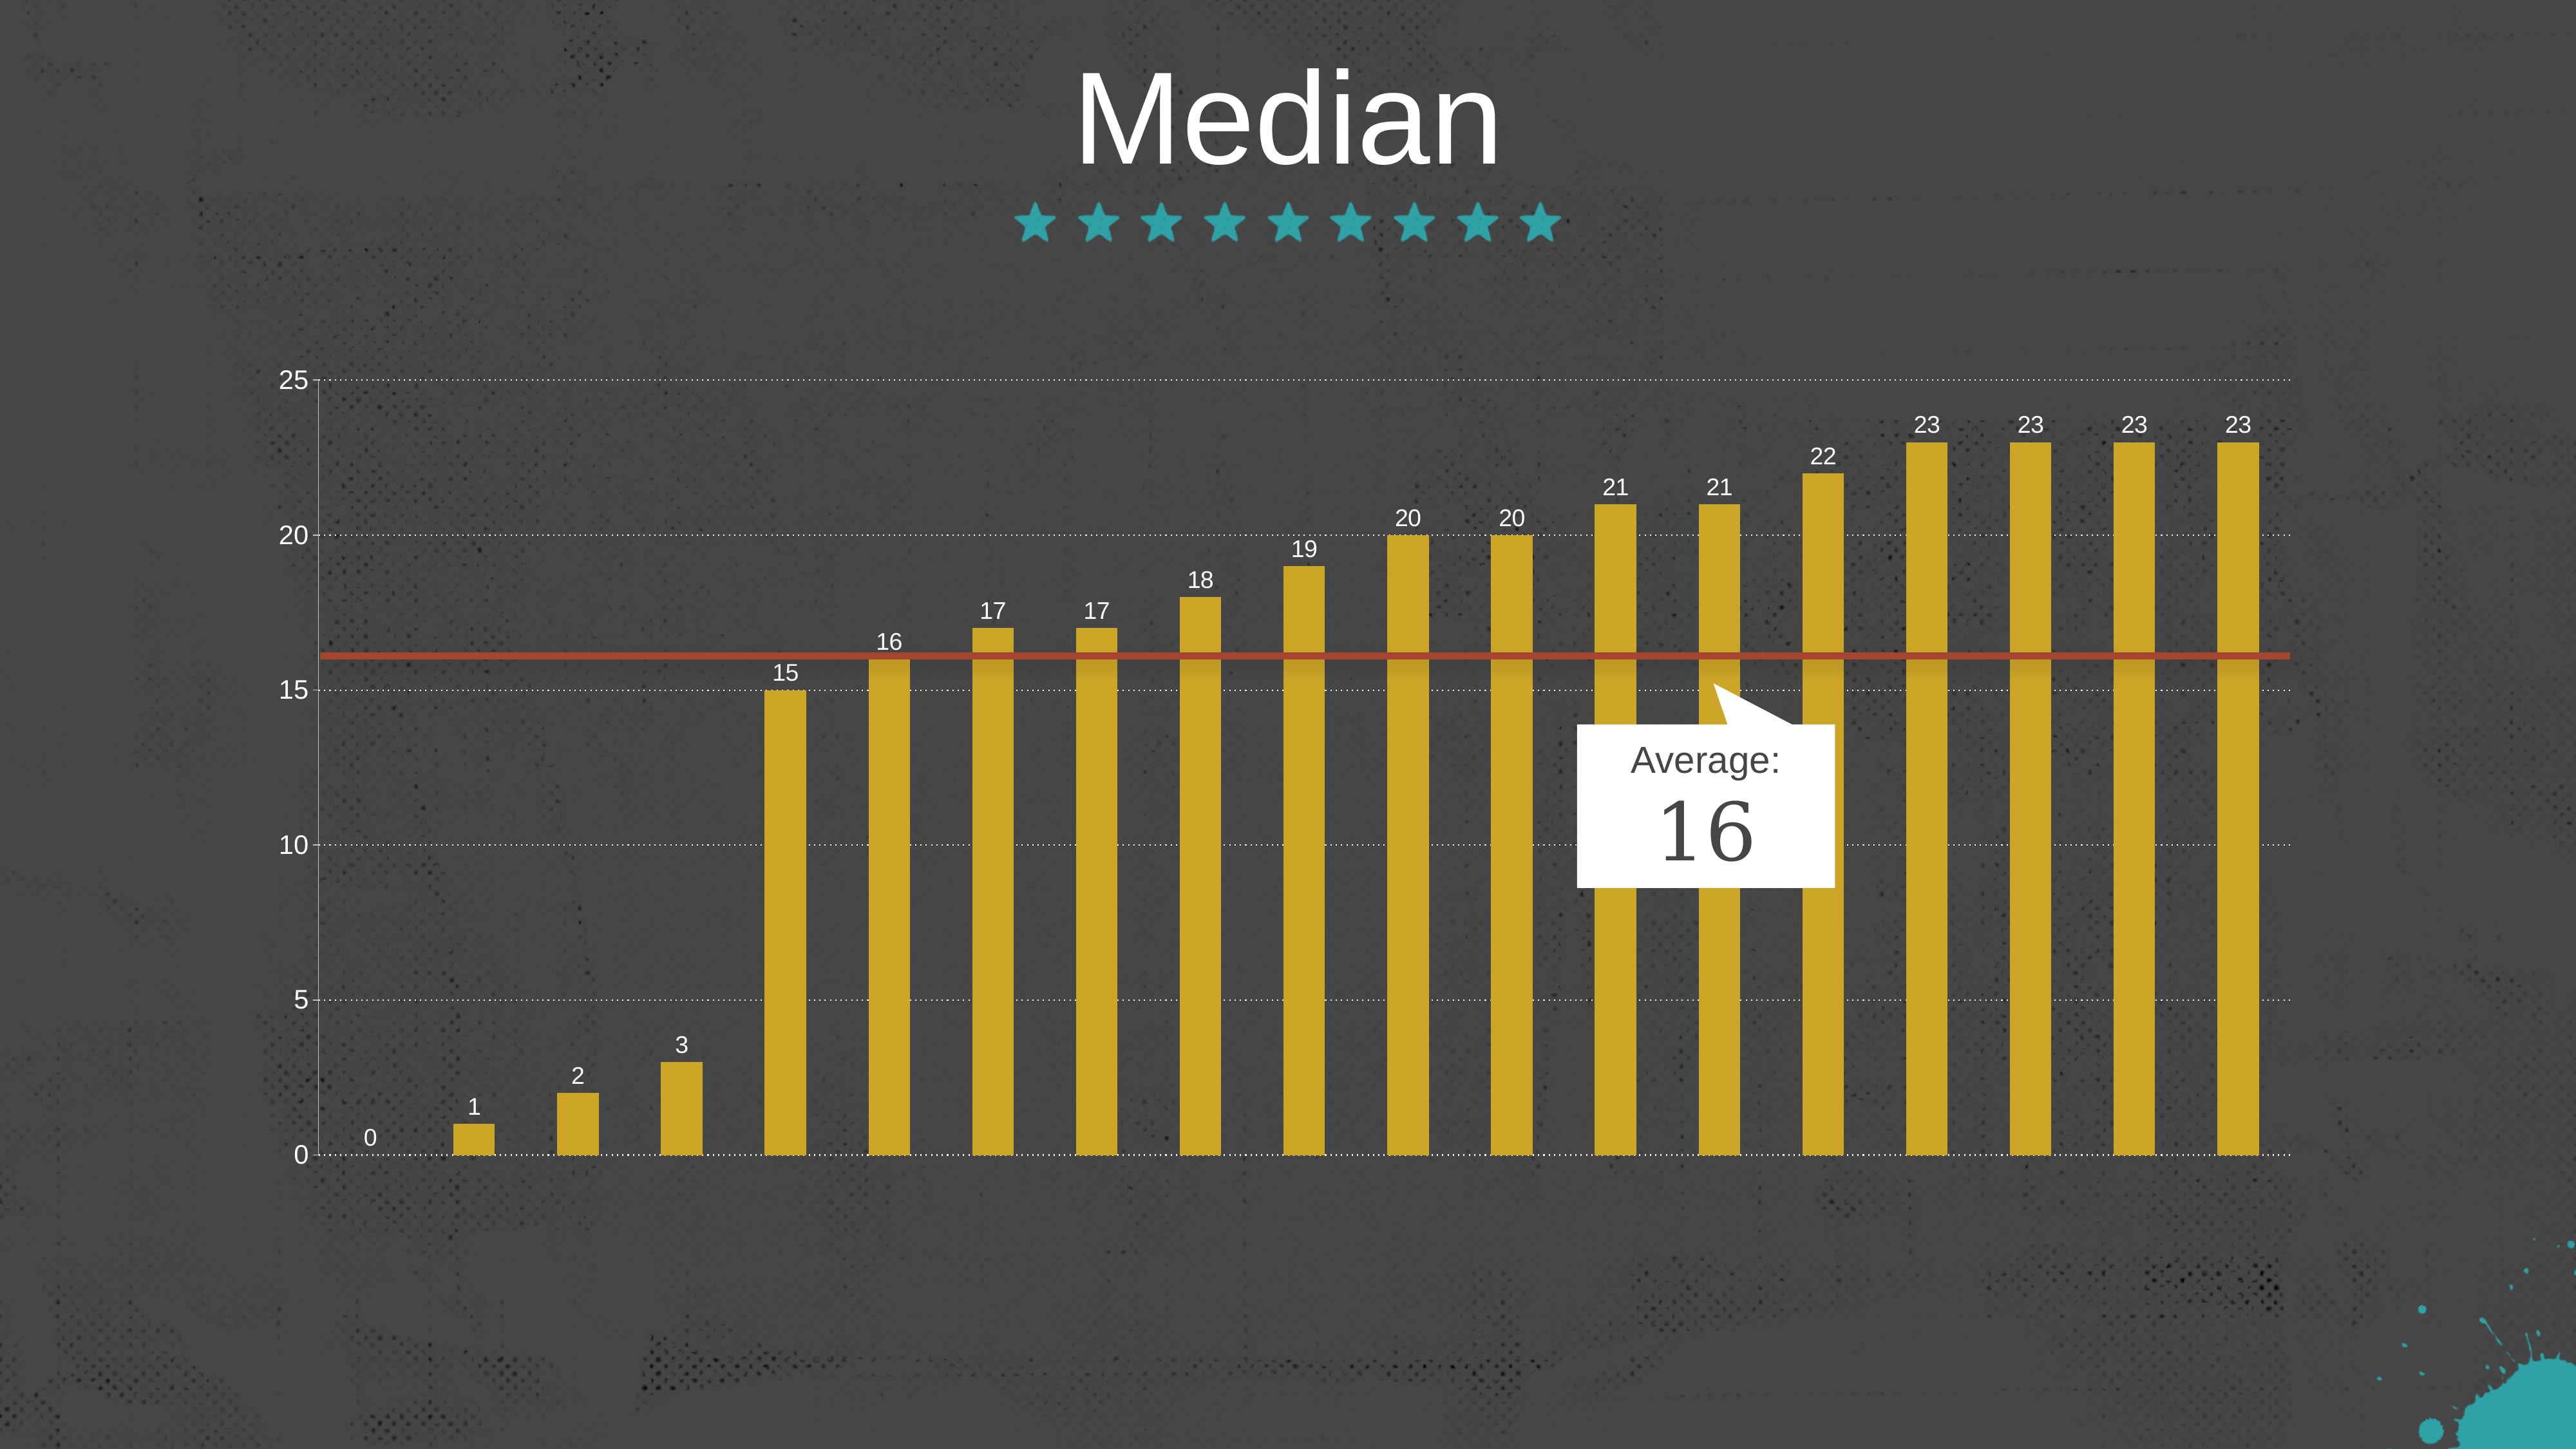

# Median

### Chart

| Category | Series 1 |
|---|---|
Average:
16